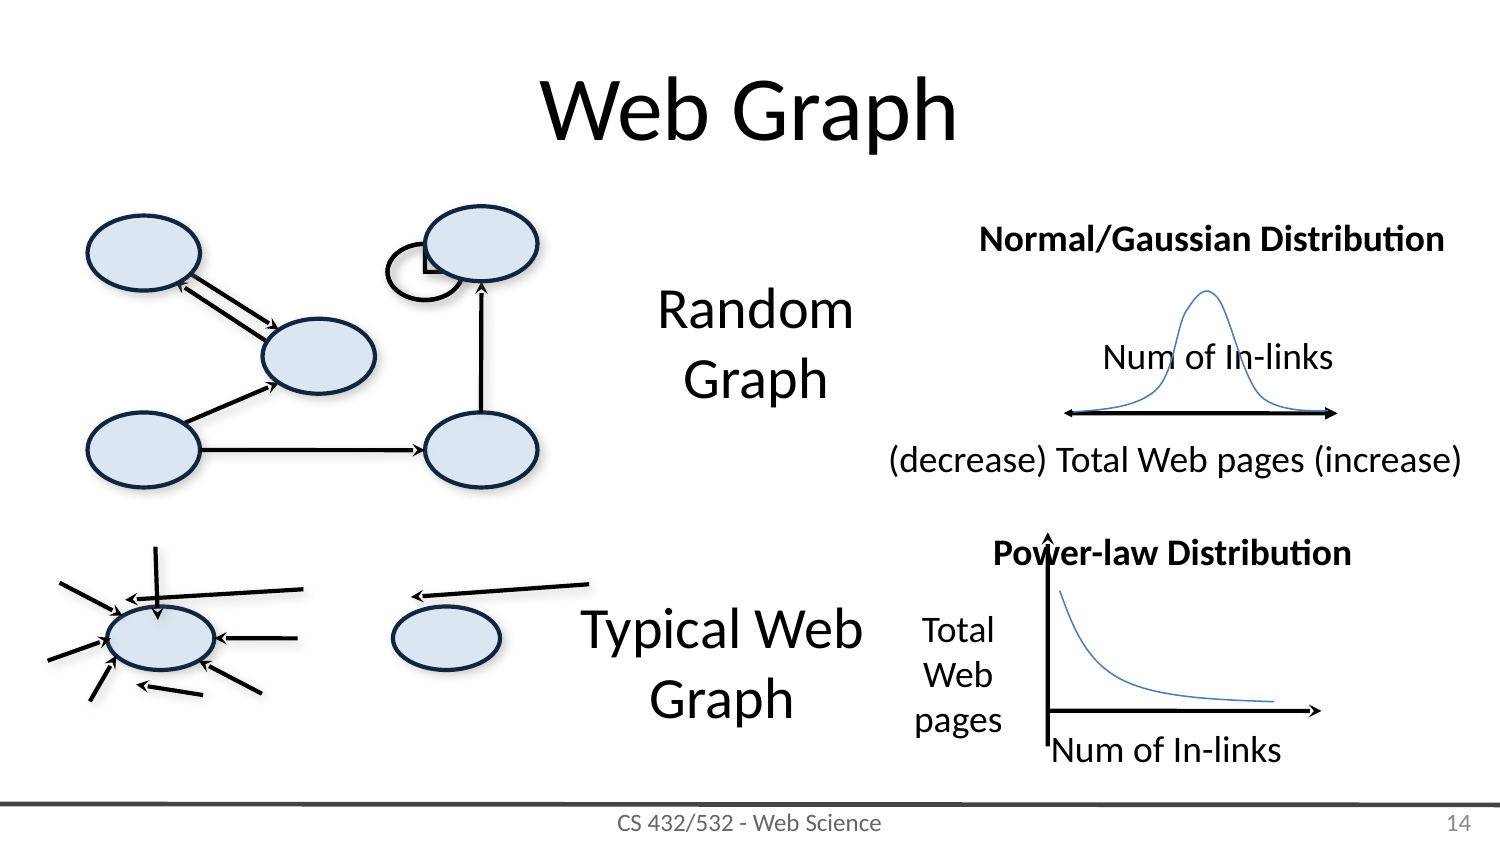

# Web Graph

Normal/Gaussian Distribution

Random Graph

Num of In-links

(decrease) Total Web pages (increase)
Power-law Distribution
Typical Web Graph

Total
Web pages

Num of In-links
14